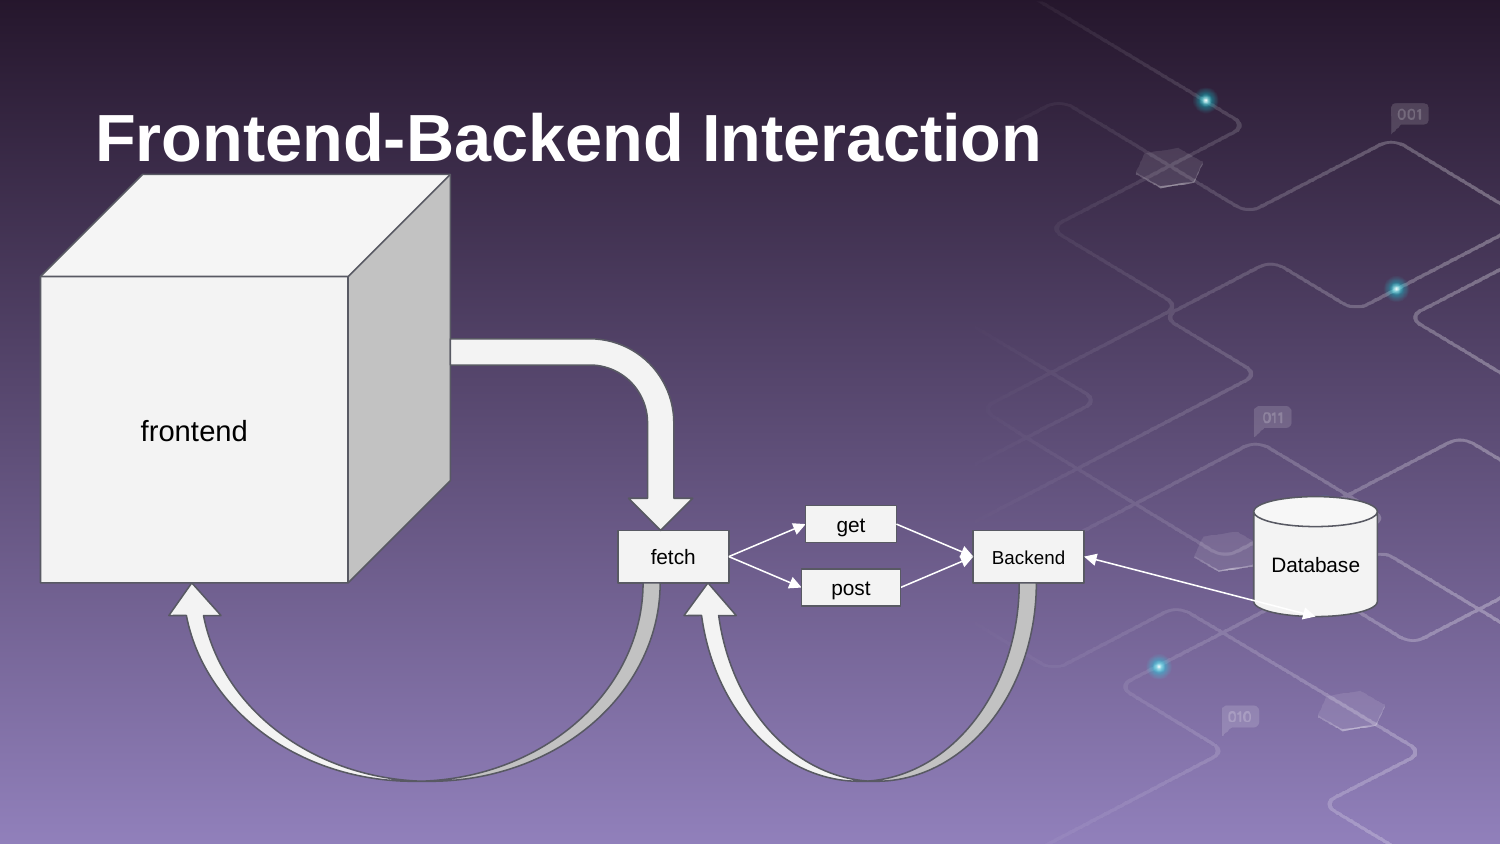

# Frontend-Backend Interaction
frontend

Database
get
fetch
Backend
post